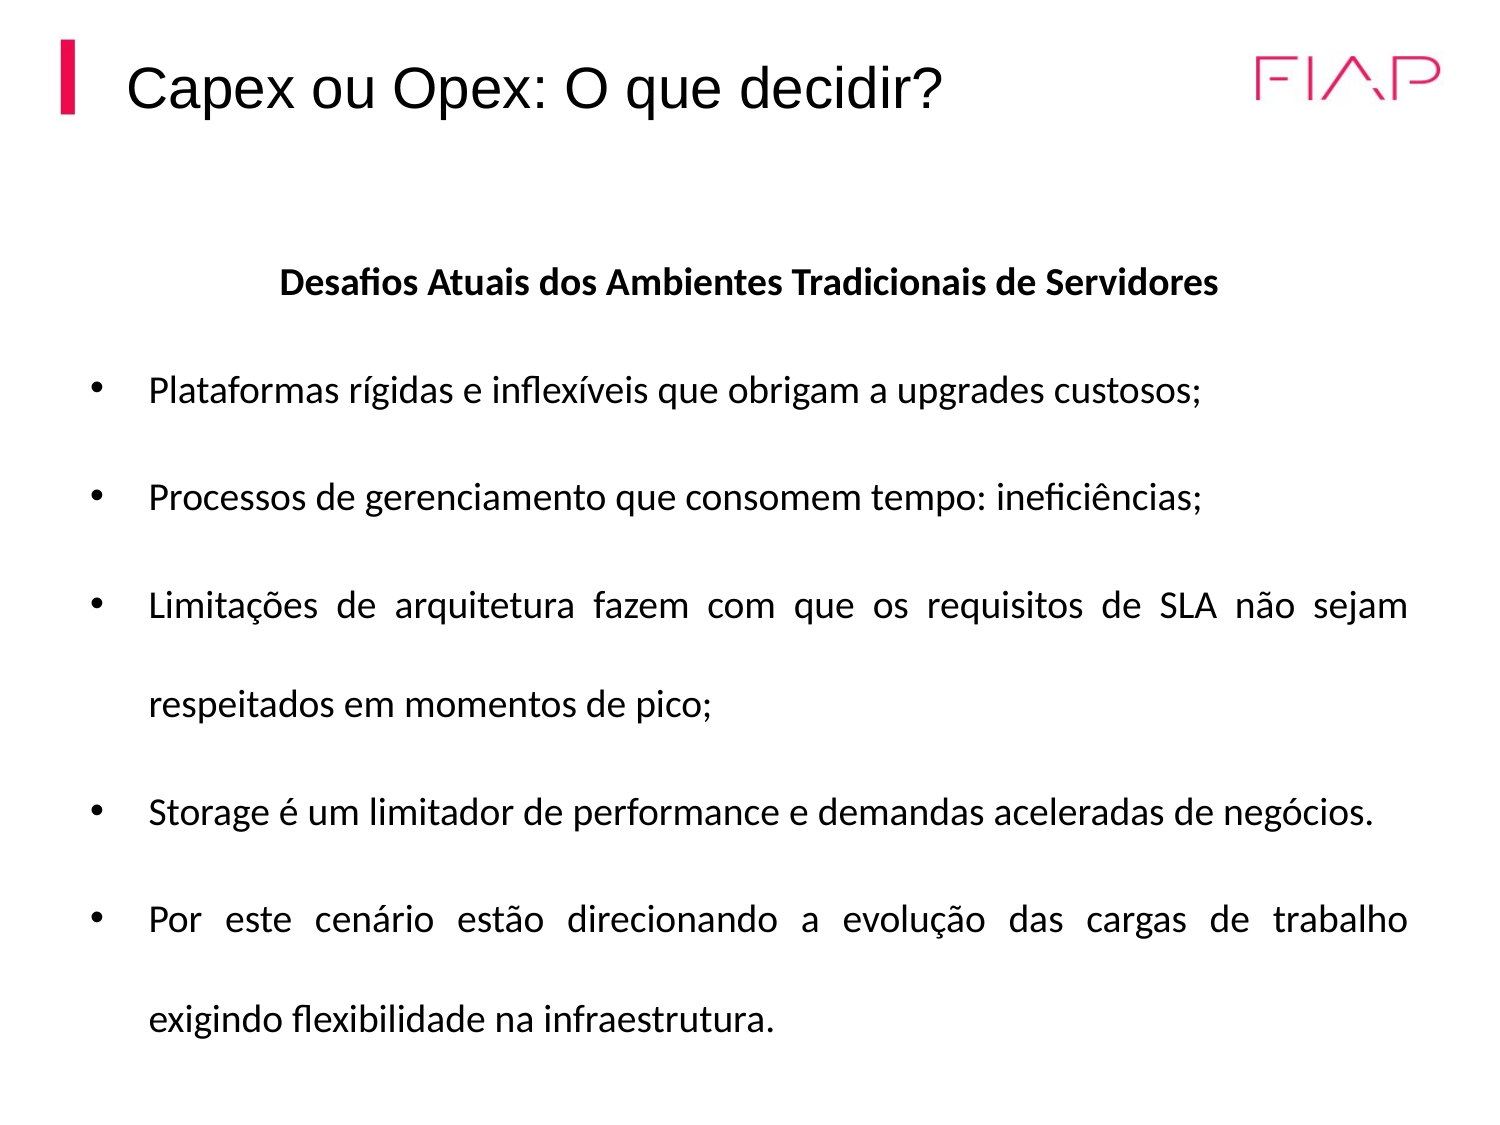

Capex ou Opex: O que decidir?
Desafios Atuais dos Ambientes Tradicionais de Servidores
Plataformas rígidas e inflexíveis que obrigam a upgrades custosos;
Processos de gerenciamento que consomem tempo: ineficiências;
Limitações de arquitetura fazem com que os requisitos de SLA não sejam respeitados em momentos de pico;
Storage é um limitador de performance e demandas aceleradas de negócios.
Por este cenário estão direcionando a evolução das cargas de trabalho exigindo flexibilidade na infraestrutura.